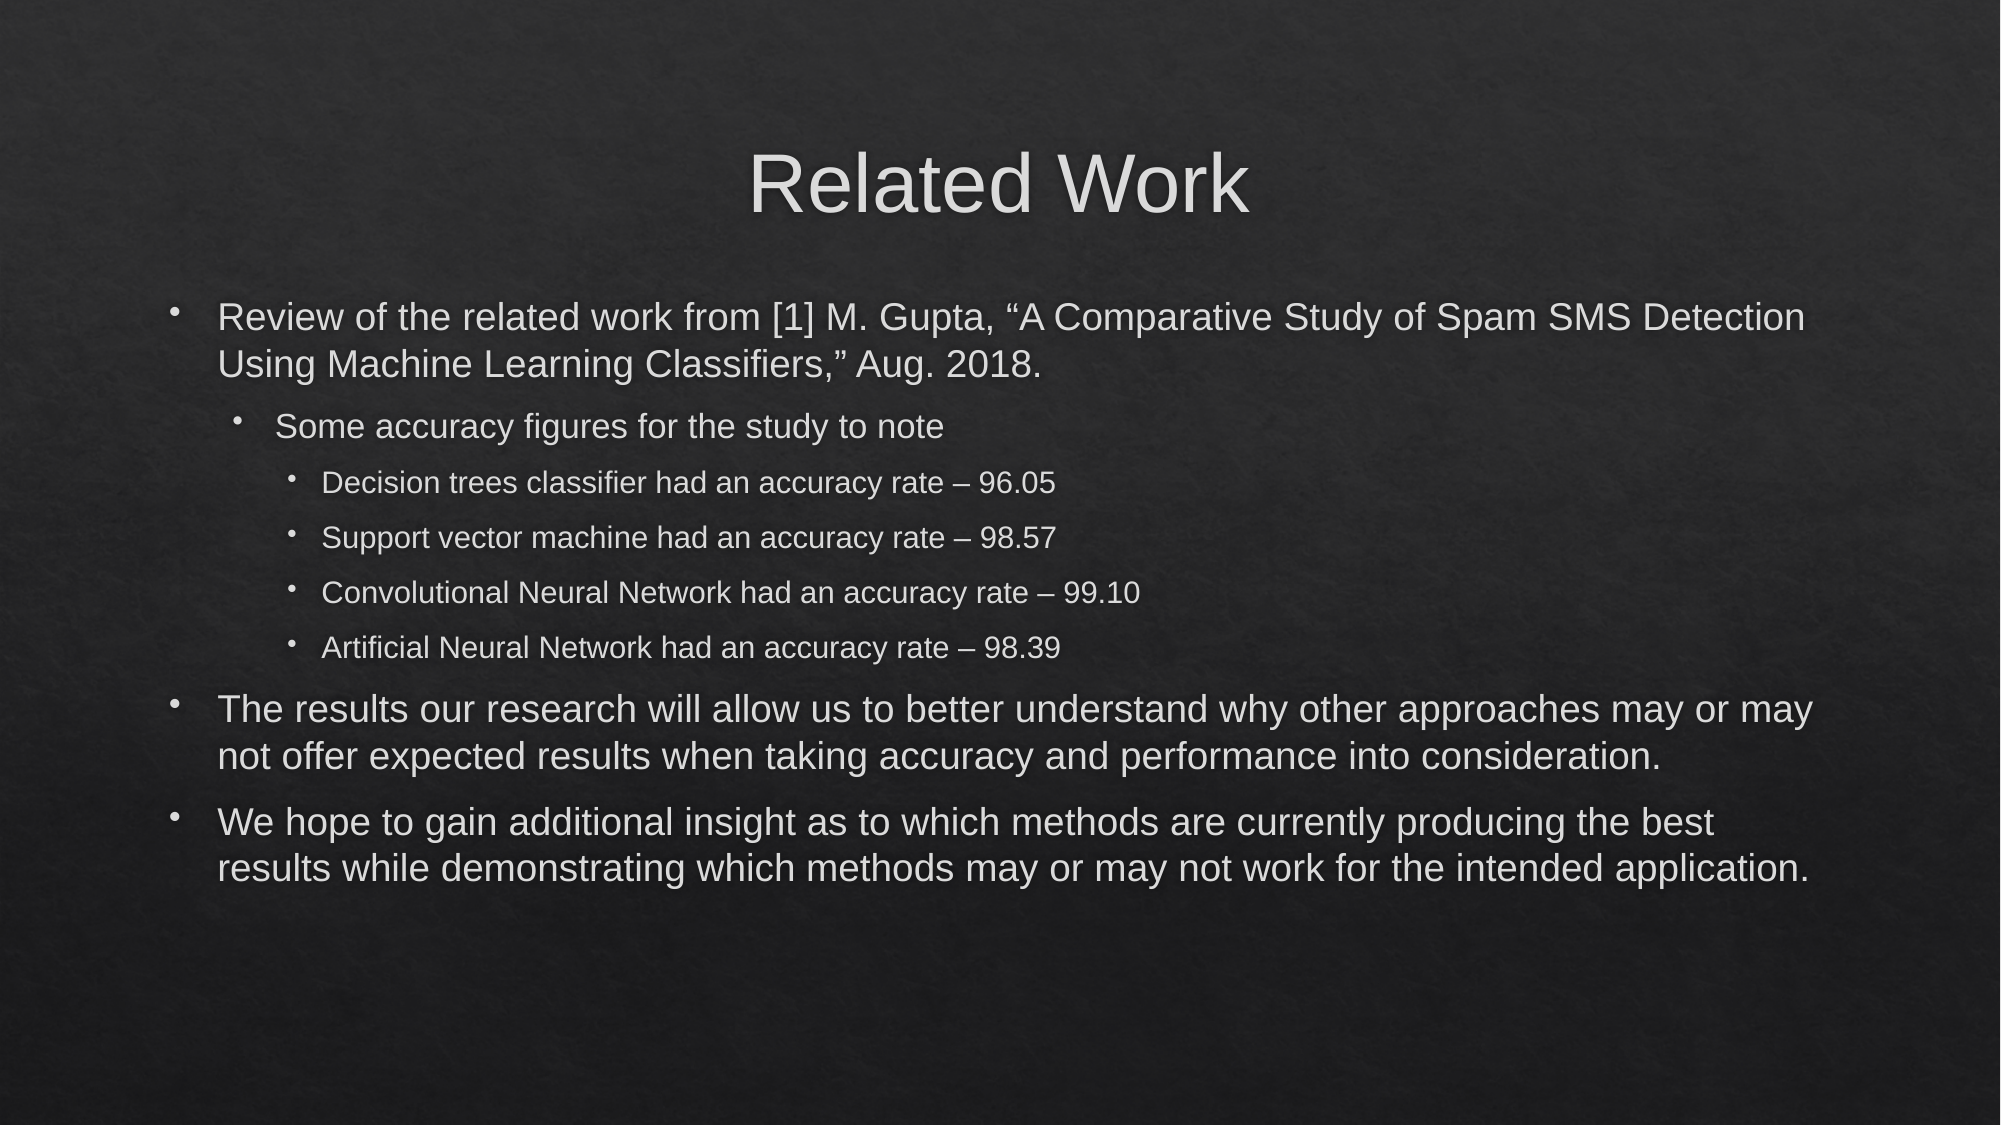

# Related Work
Review of the related work from [1] M. Gupta, “A Comparative Study of Spam SMS Detection Using Machine Learning Classifiers,” Aug. 2018.
Some accuracy figures for the study to note
Decision trees classifier had an accuracy rate – 96.05
Support vector machine had an accuracy rate – 98.57
Convolutional Neural Network had an accuracy rate – 99.10
Artificial Neural Network had an accuracy rate – 98.39
The results our research will allow us to better understand why other approaches may or may not offer expected results when taking accuracy and performance into consideration.
We hope to gain additional insight as to which methods are currently producing the best results while demonstrating which methods may or may not work for the intended application.